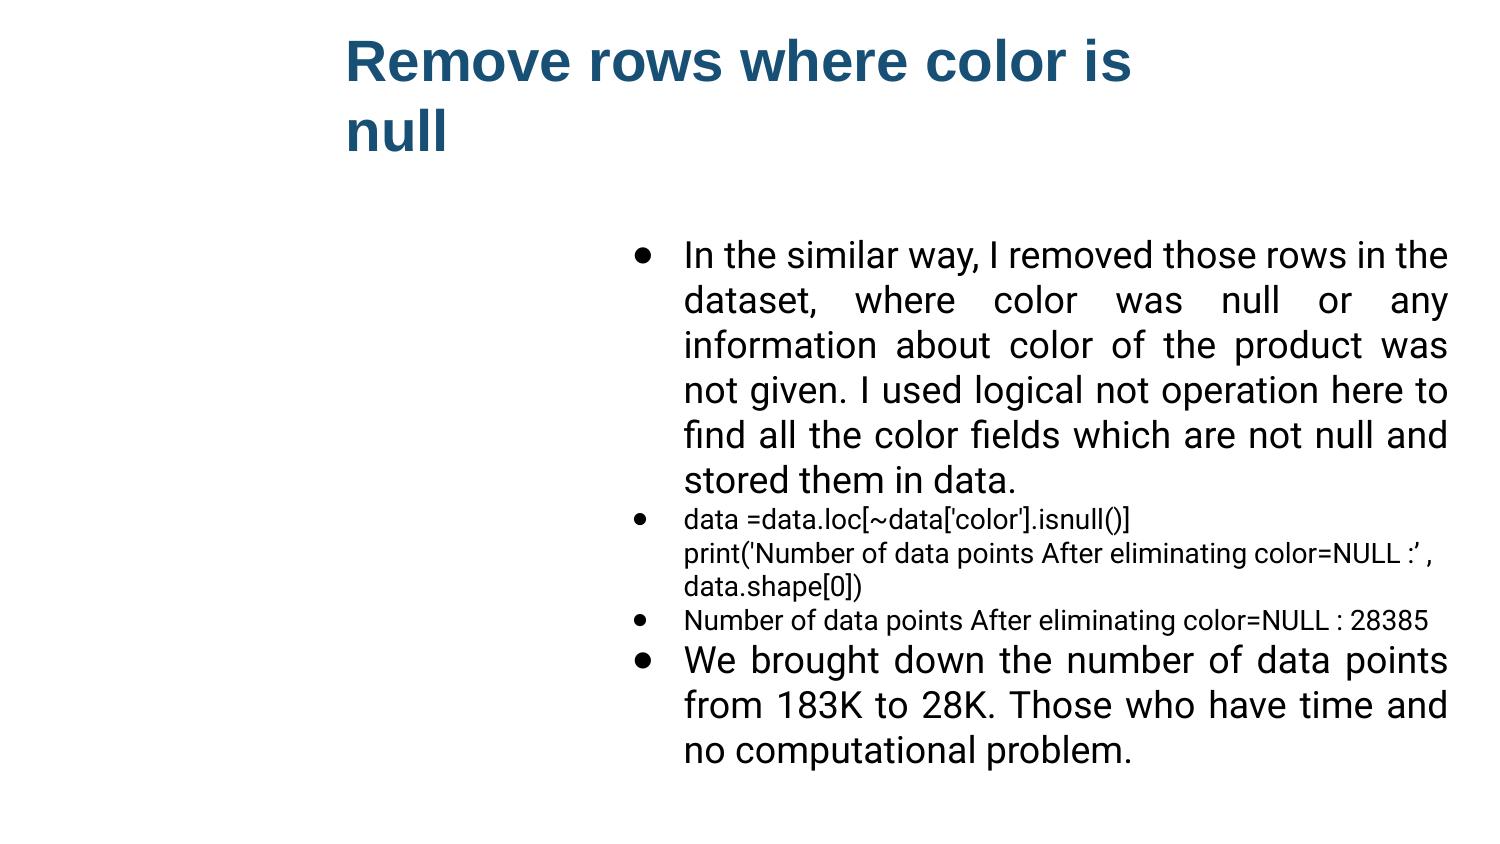

# Remove rows where color is null
In the similar way, I removed those rows in the dataset, where color was null or any information about color of the product was not given. I used logical not operation here to find all the color fields which are not null and stored them in data.
data =data.loc[~data['color'].isnull()]                                       print('Number of data points After eliminating color=NULL :’ , data.shape[0])
Number of data points After eliminating color=NULL : 28385
We brought down the number of data points from 183K to 28K. Those who have time and no computational problem.